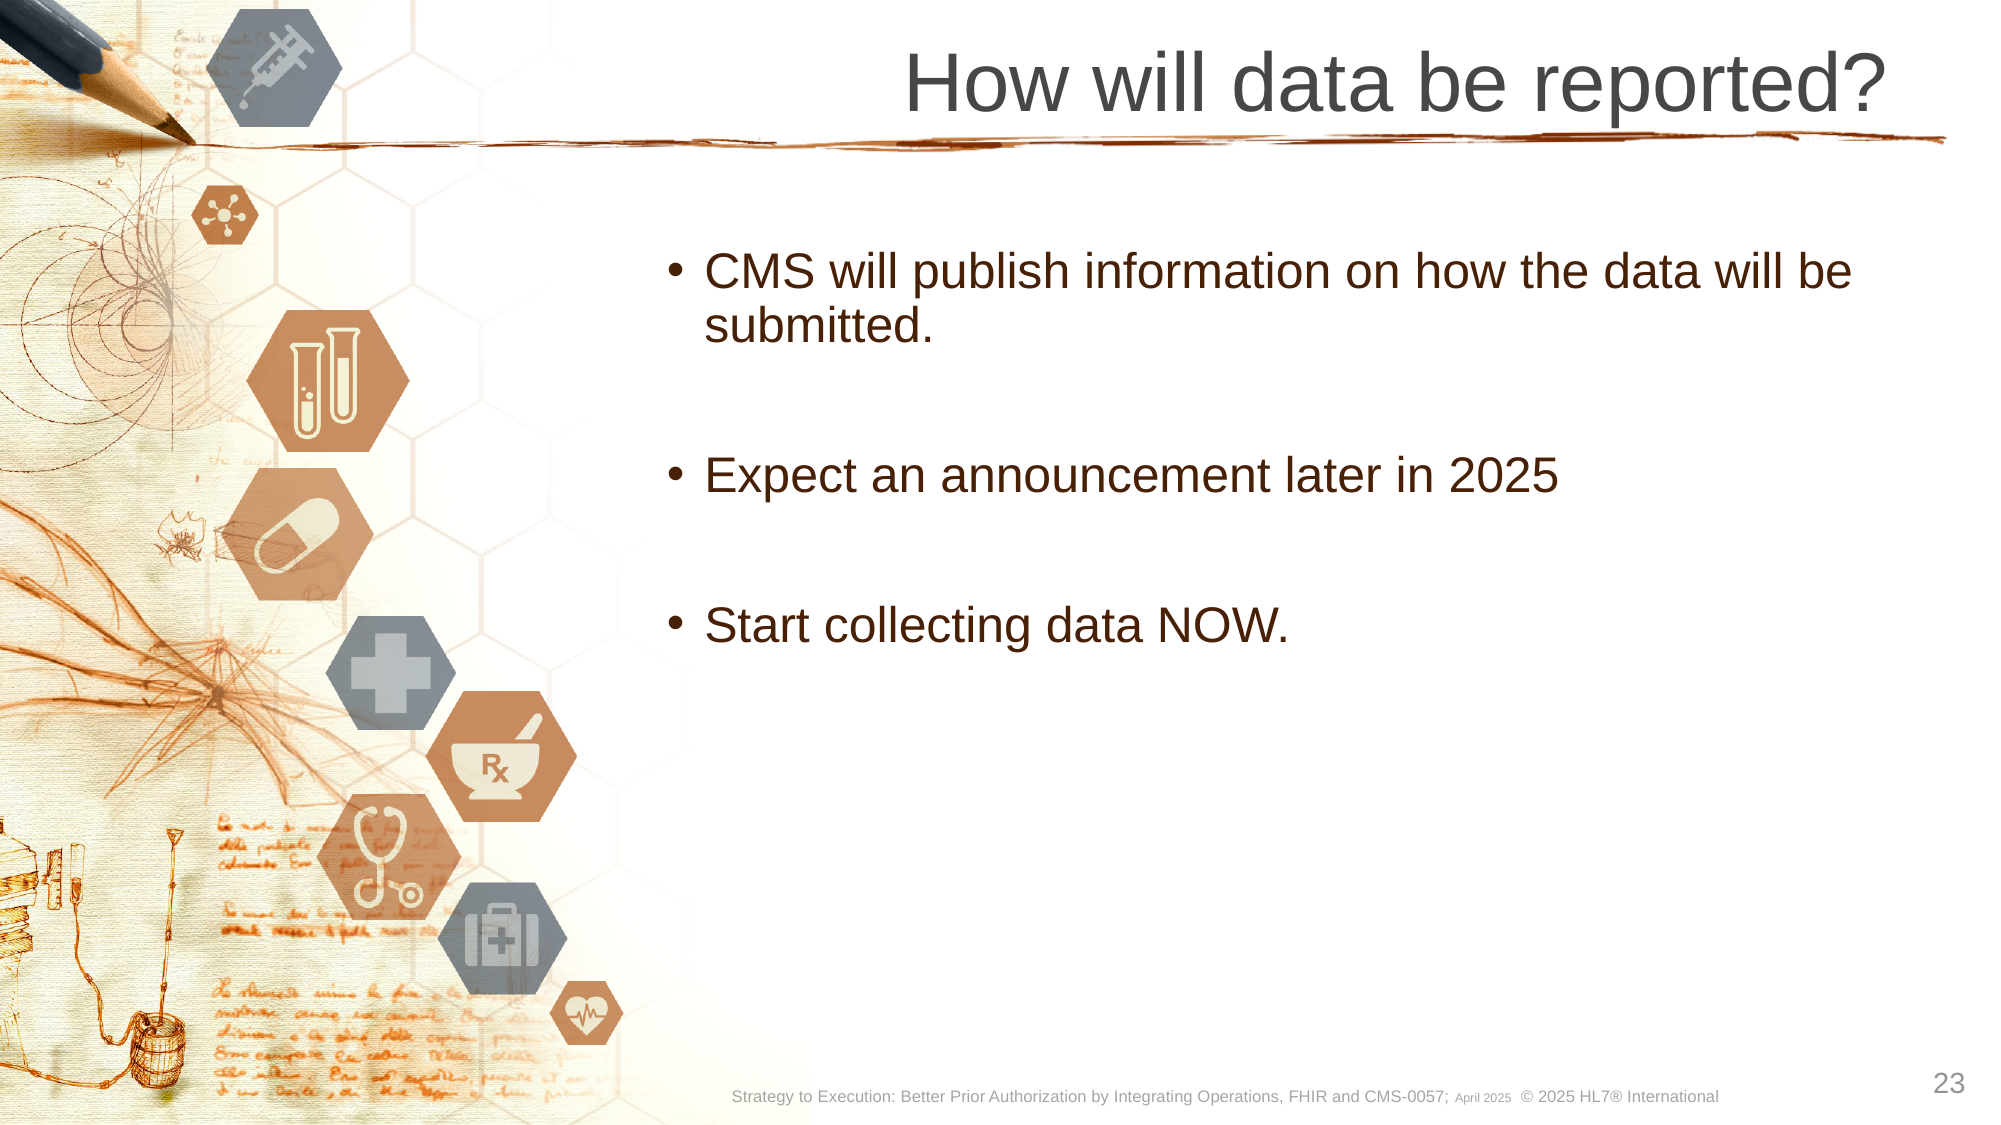

# How will data be reported?
CMS will publish information on how the data will be submitted.

Expect an announcement later in 2025

Start collecting data NOW.
23